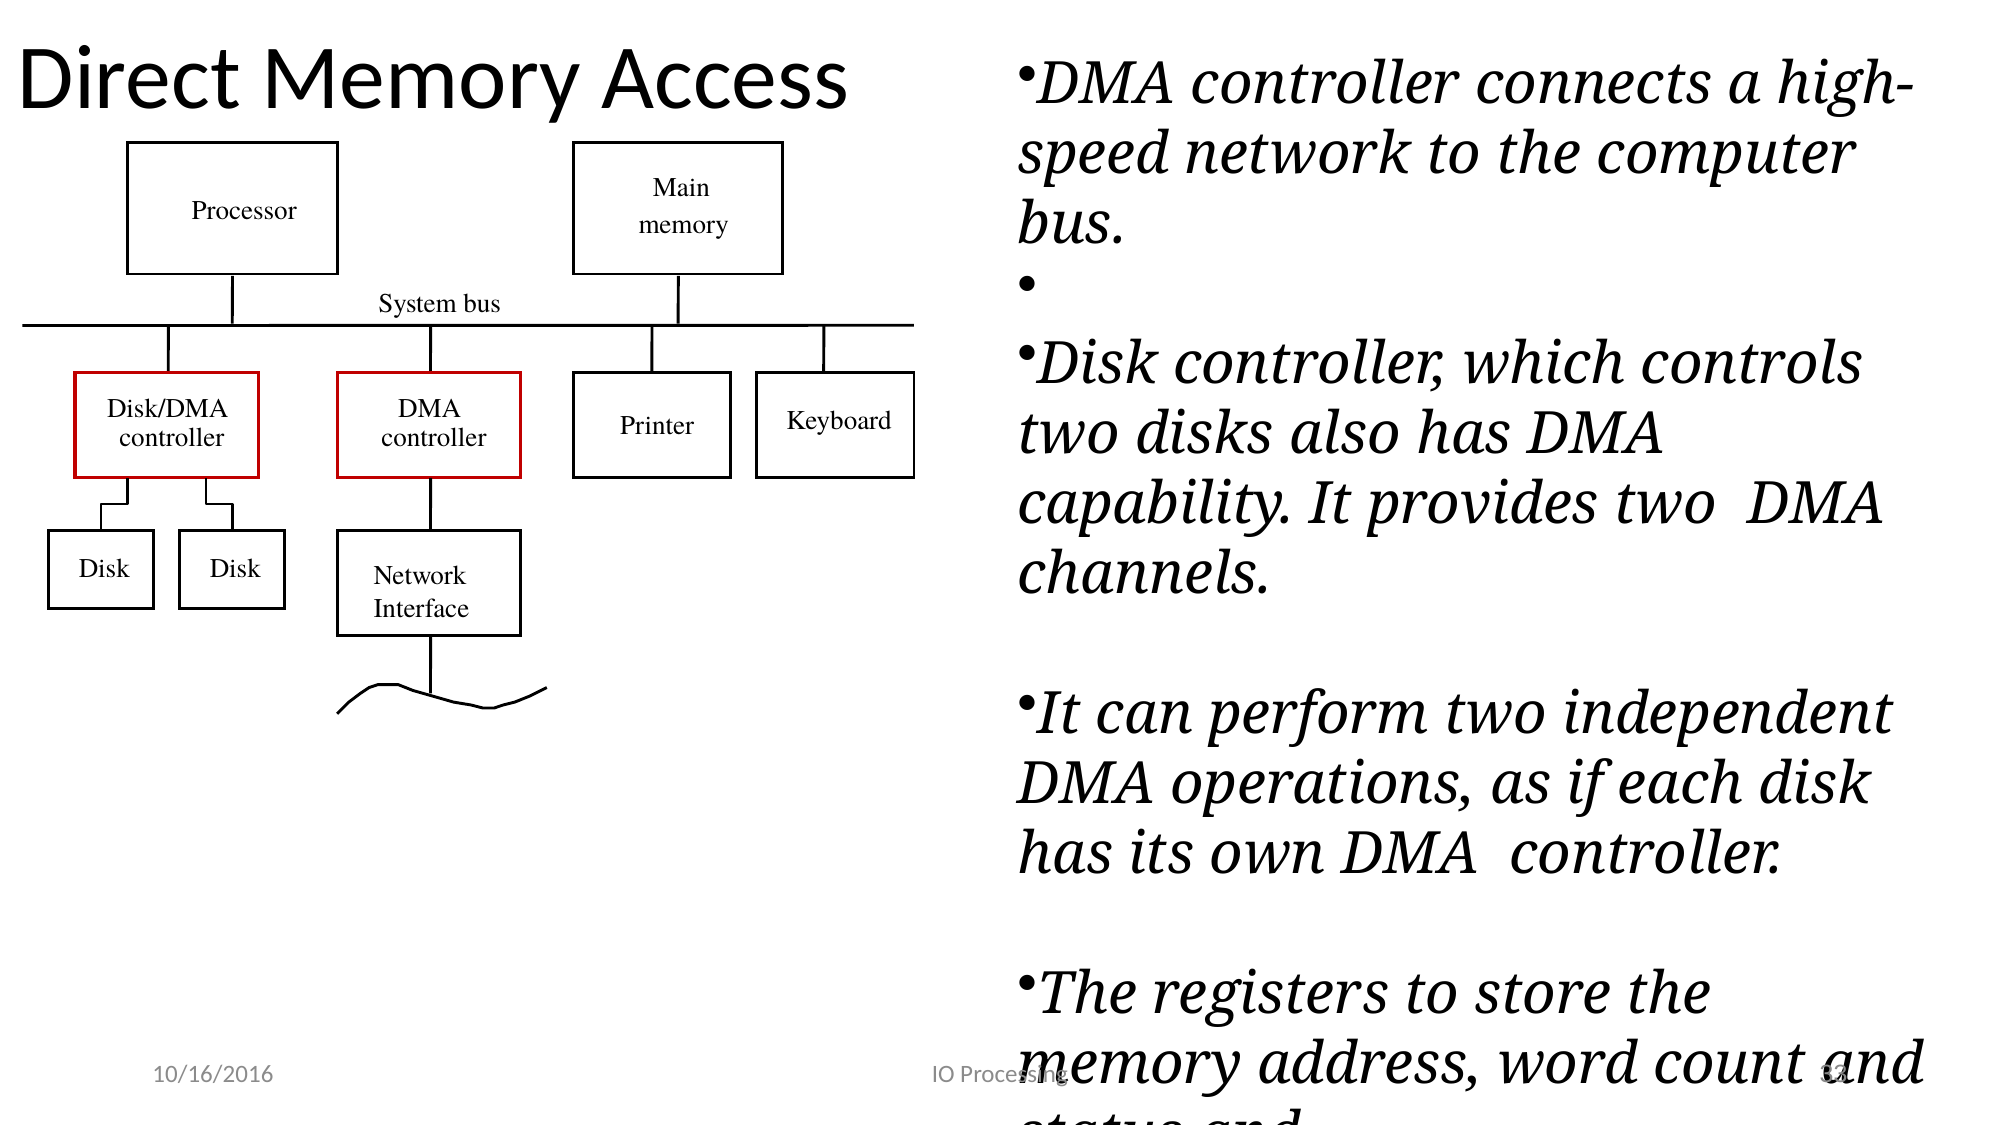

# Direct Memory Access
DMA controller connects a high-speed network to the computer bus.

Disk controller, which controls two disks also has DMA capability. It provides two  DMA channels.

It can perform two independent DMA operations, as if each disk has its own DMA  controller.

The registers to store the memory address, word count and status and
control information are duplicated.

Main
Processor
memory

System bus

Disk/DMA
DMA
Keyboard
Printer
controller
controller

Disk
Disk

Network
Interface
10/16/2016
IO Processing
33